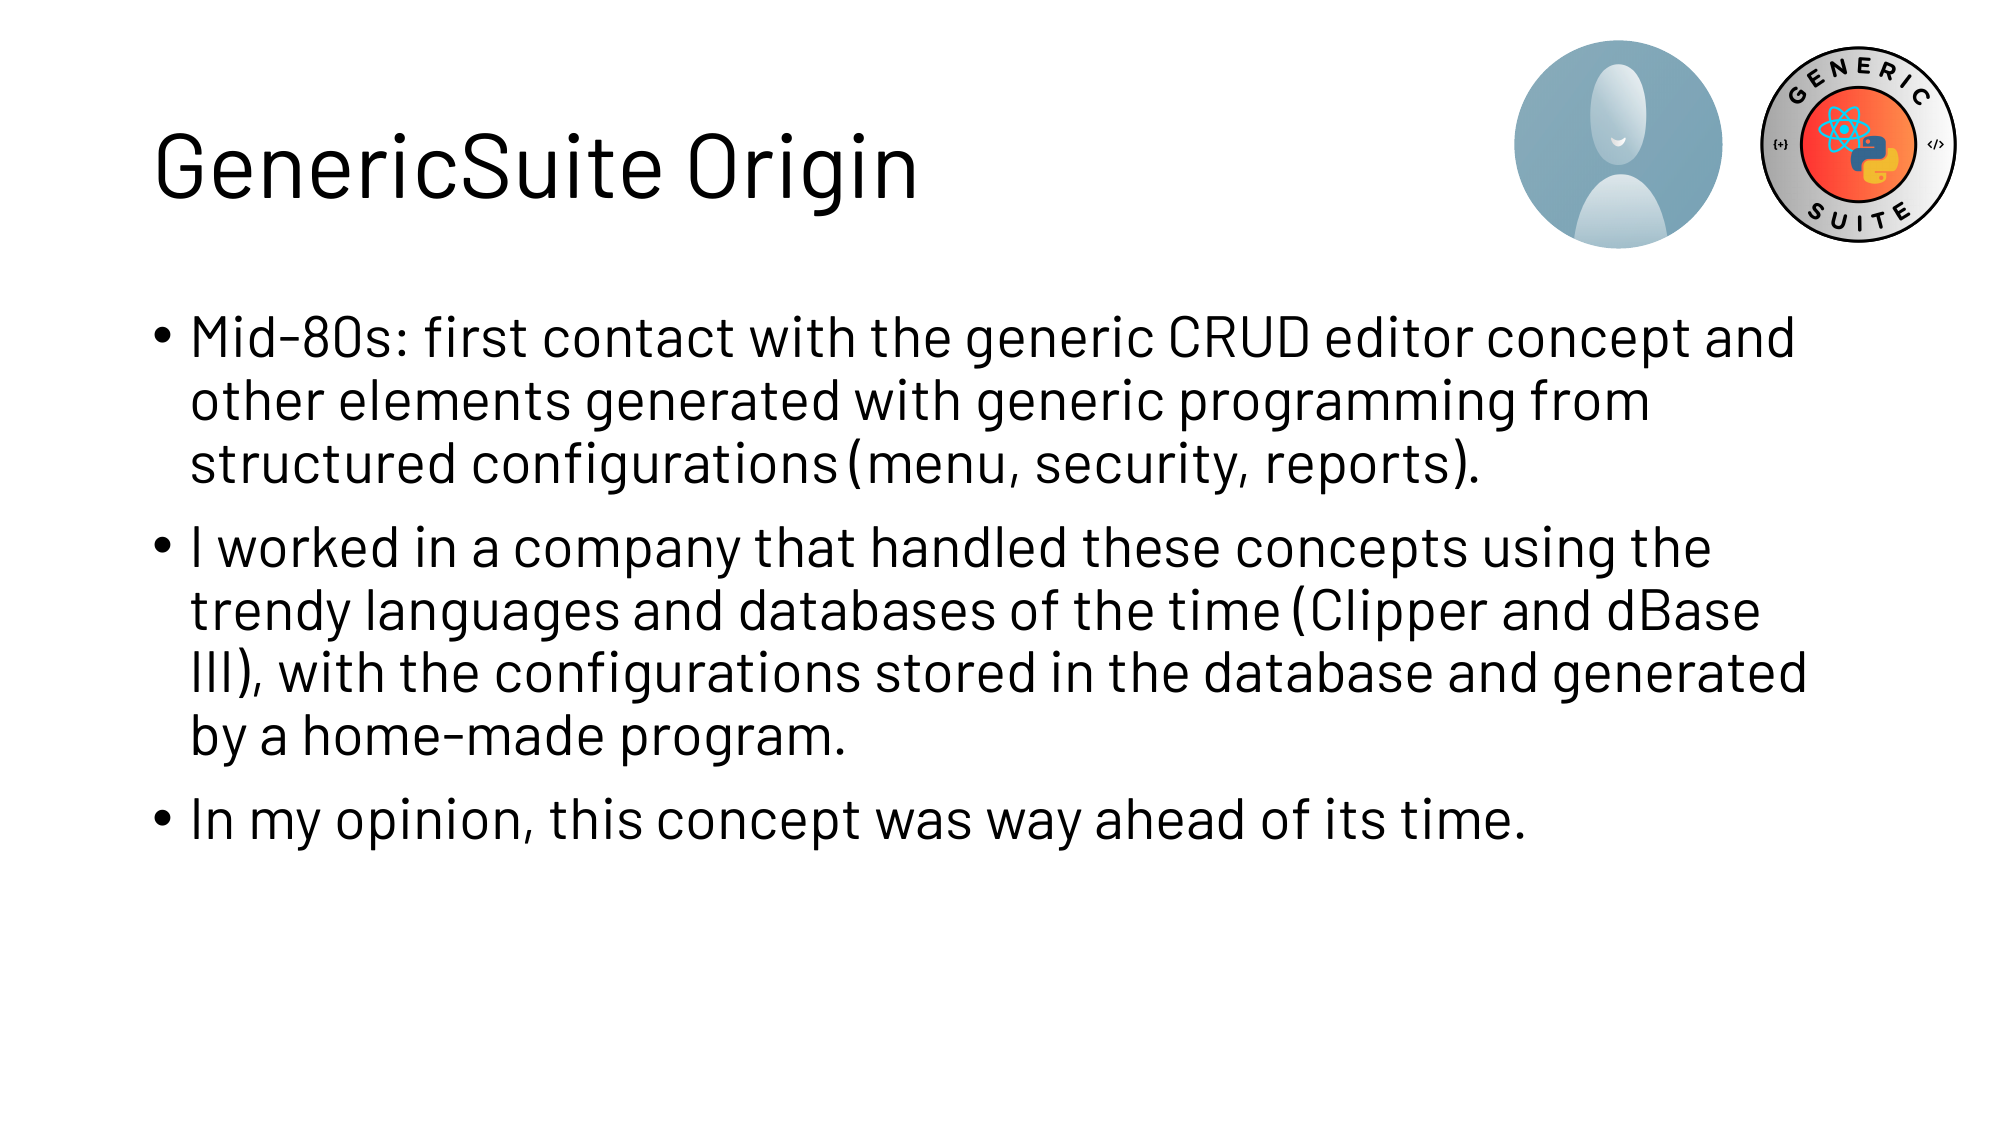

# GenericSuite Origin
Mid-80s: first contact with the generic CRUD editor concept and other elements generated with generic programming from structured configurations (menu, security, reports).
I worked in a company that handled these concepts using the trendy languages and databases of the time (Clipper and dBase III), with the configurations stored in the database and generated by a home-made program.
In my opinion, this concept was way ahead of its time.